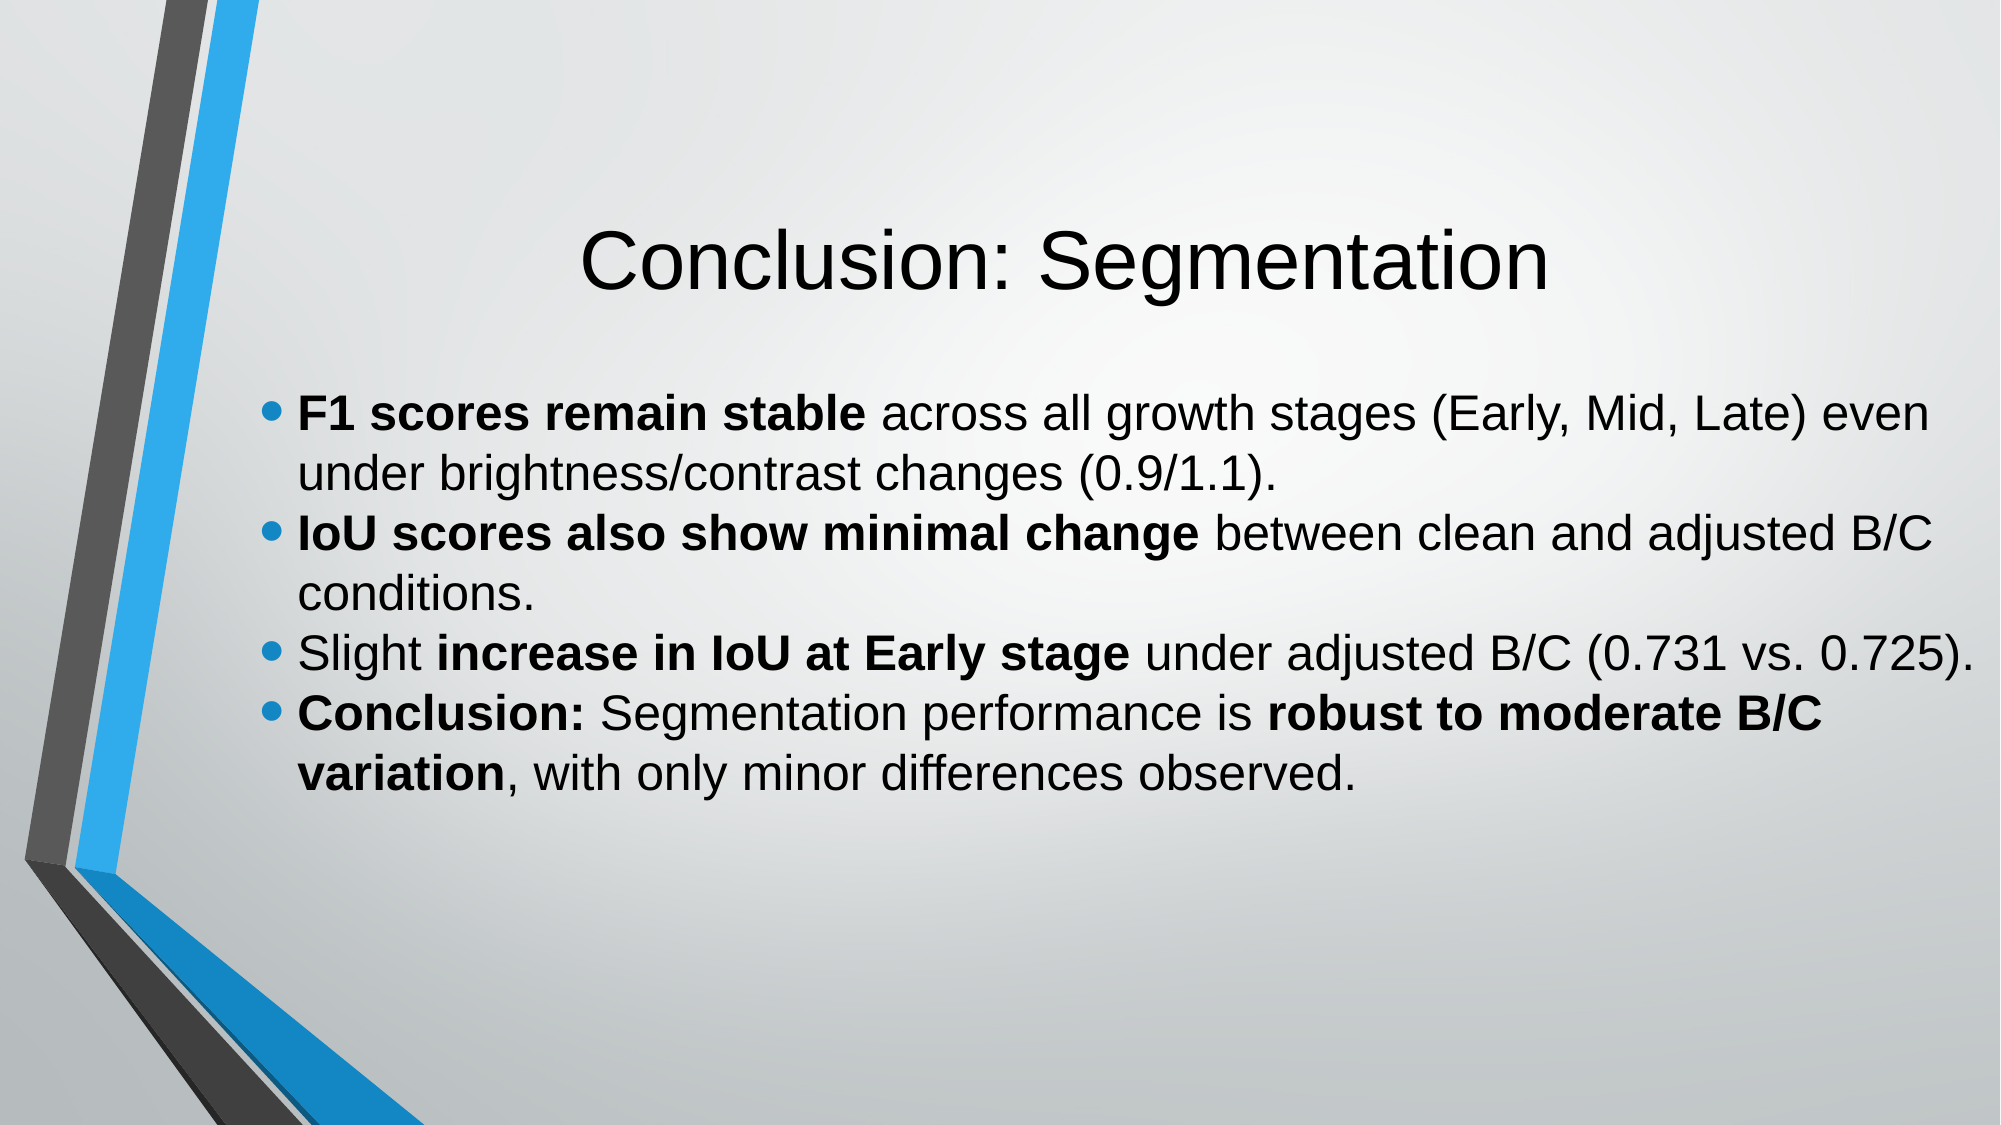

# Conclusion: Segmentation
F1 scores remain stable across all growth stages (Early, Mid, Late) even under brightness/contrast changes (0.9/1.1).
IoU scores also show minimal change between clean and adjusted B/C conditions.
Slight increase in IoU at Early stage under adjusted B/C (0.731 vs. 0.725).
Conclusion: Segmentation performance is robust to moderate B/C variation, with only minor differences observed.